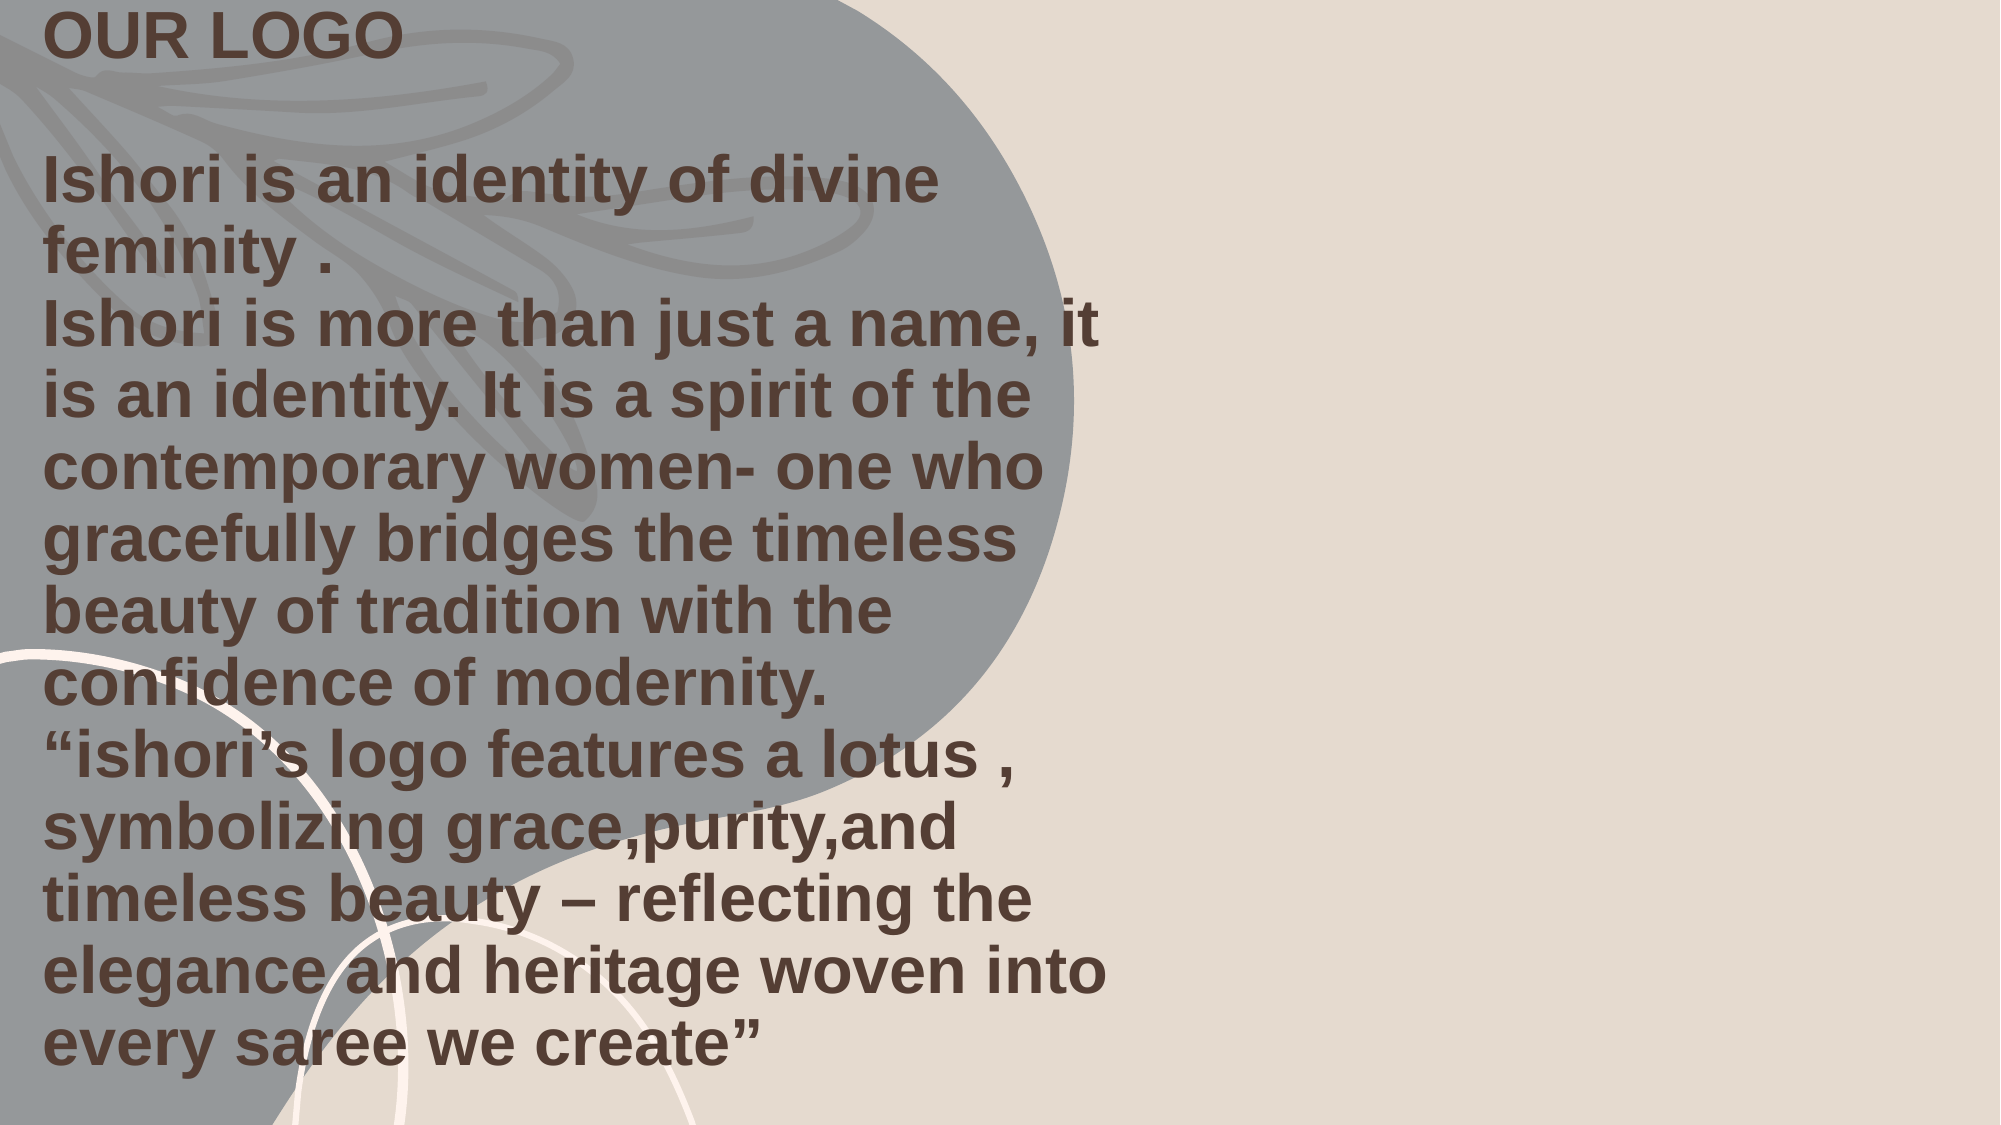

# OUR LOGO Ishori is an identity of divine feminity . Ishori is more than just a name, it is an identity. It is a spirit of the contemporary women- one who gracefully bridges the timeless beauty of tradition with the confidence of modernity. “ishori’s logo features a lotus , symbolizing grace,purity,and timeless beauty – reflecting the elegance and heritage woven into every saree we create”